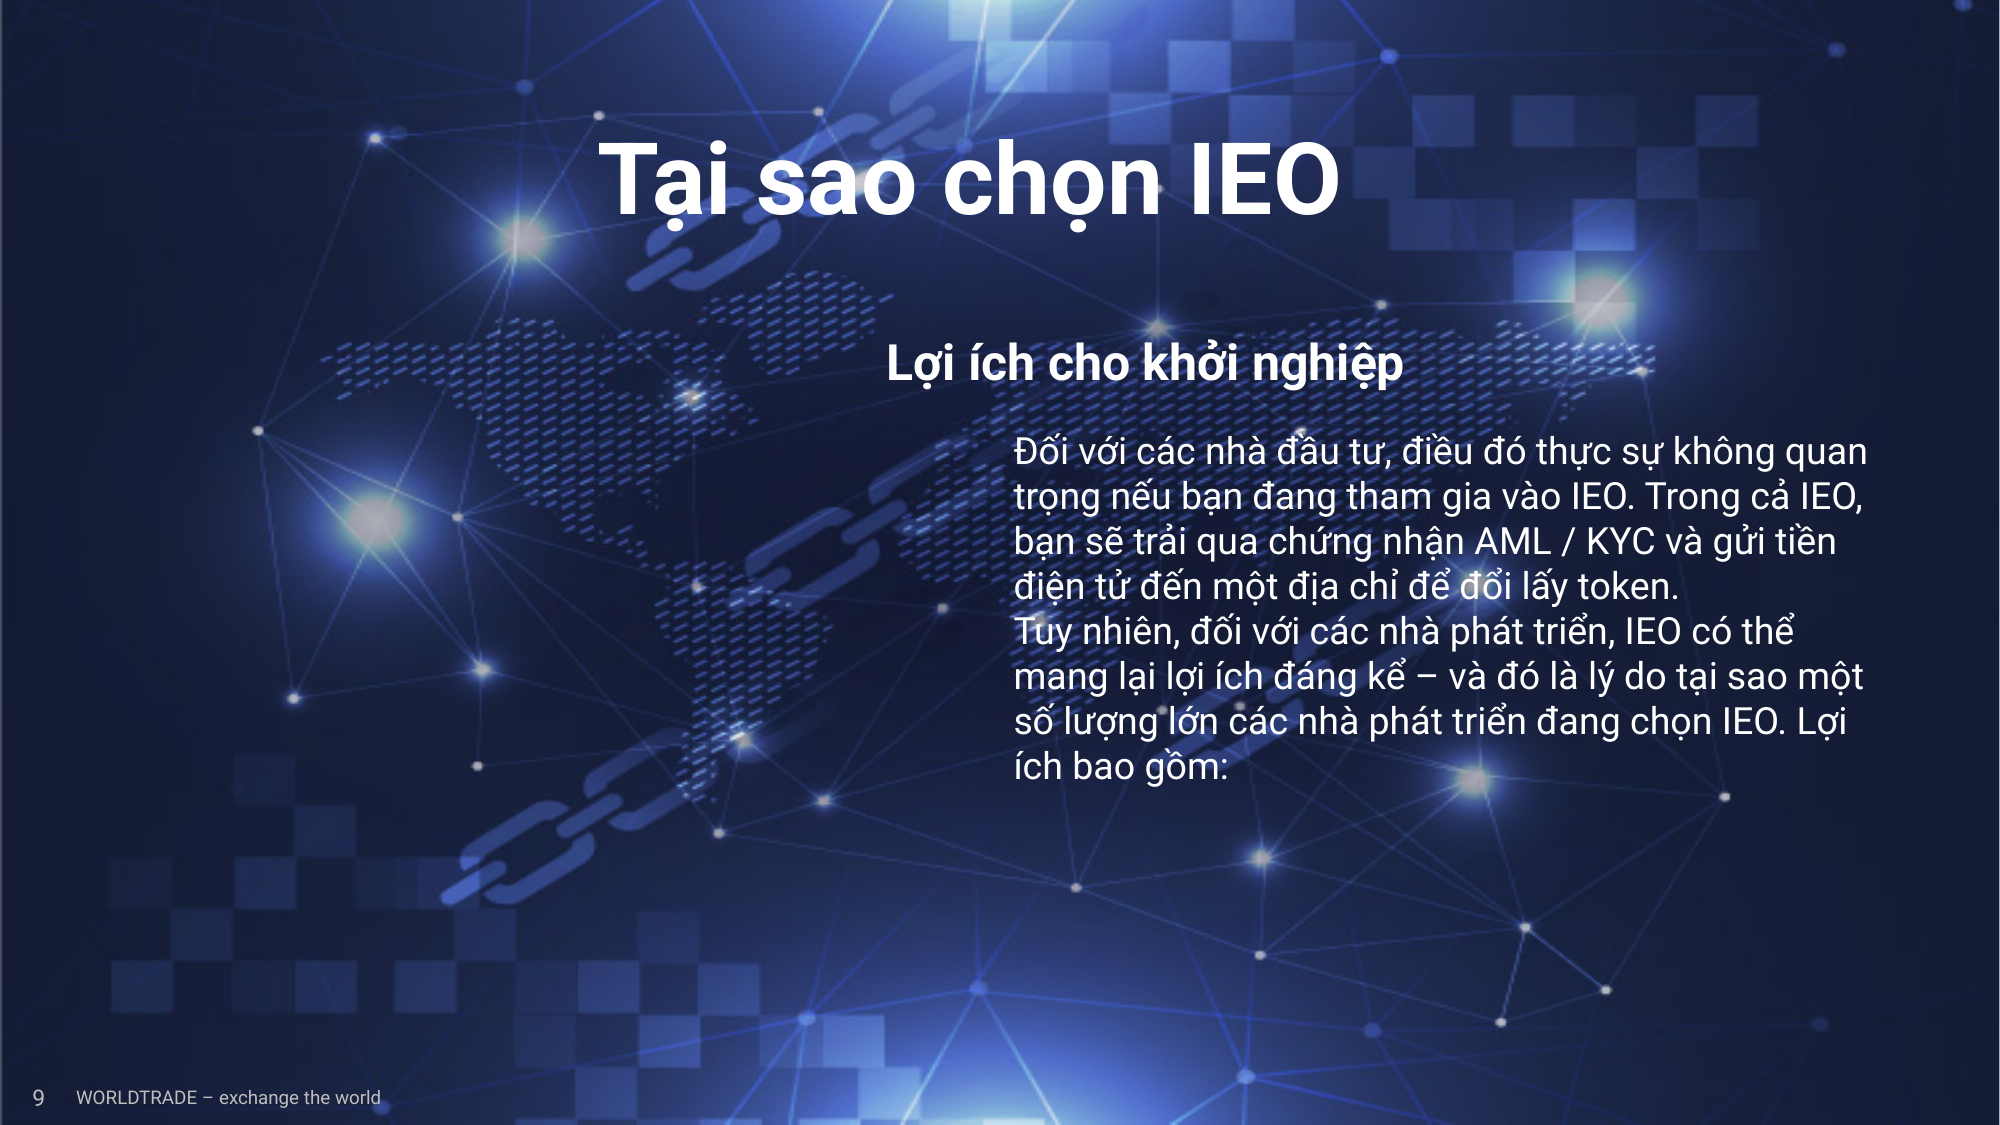

Tại sao chọn IEO
Lợi ích cho khởi nghiệp
Đối với các nhà đầu tư, điều đó thực sự không quan trọng nếu bạn đang tham gia vào IEO. Trong cả IEO, bạn sẽ trải qua chứng nhận AML / KYC và gửi tiền điện tử đến một địa chỉ để đổi lấy token.
Tuy nhiên, đối với các nhà phát triển, IEO có thể mang lại lợi ích đáng kể – và đó là lý do tại sao một số lượng lớn các nhà phát triển đang chọn IEO. Lợi ích bao gồm: